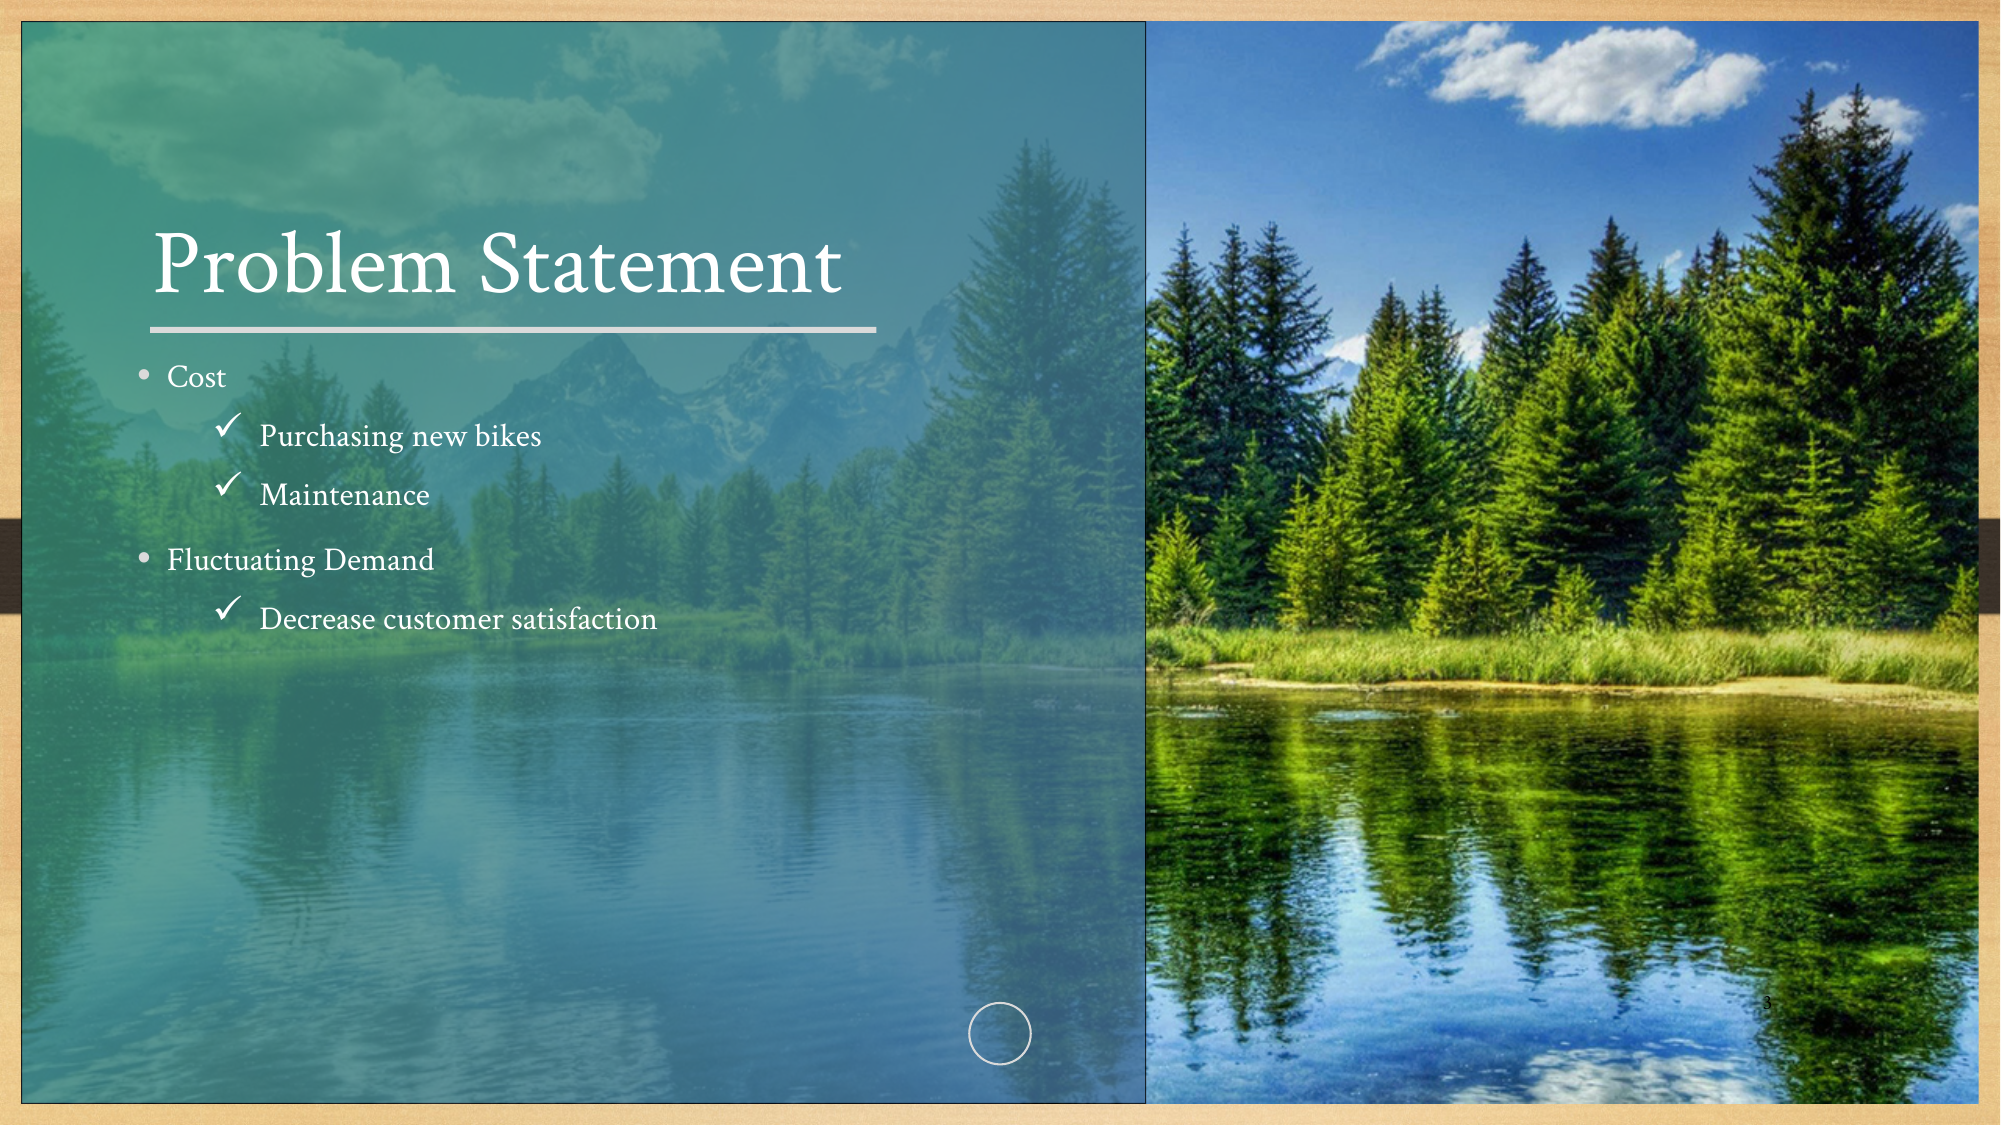

# Problem Statement
Cost
Purchasing new bikes
Maintenance
Fluctuating Demand
Decrease customer satisfaction
3